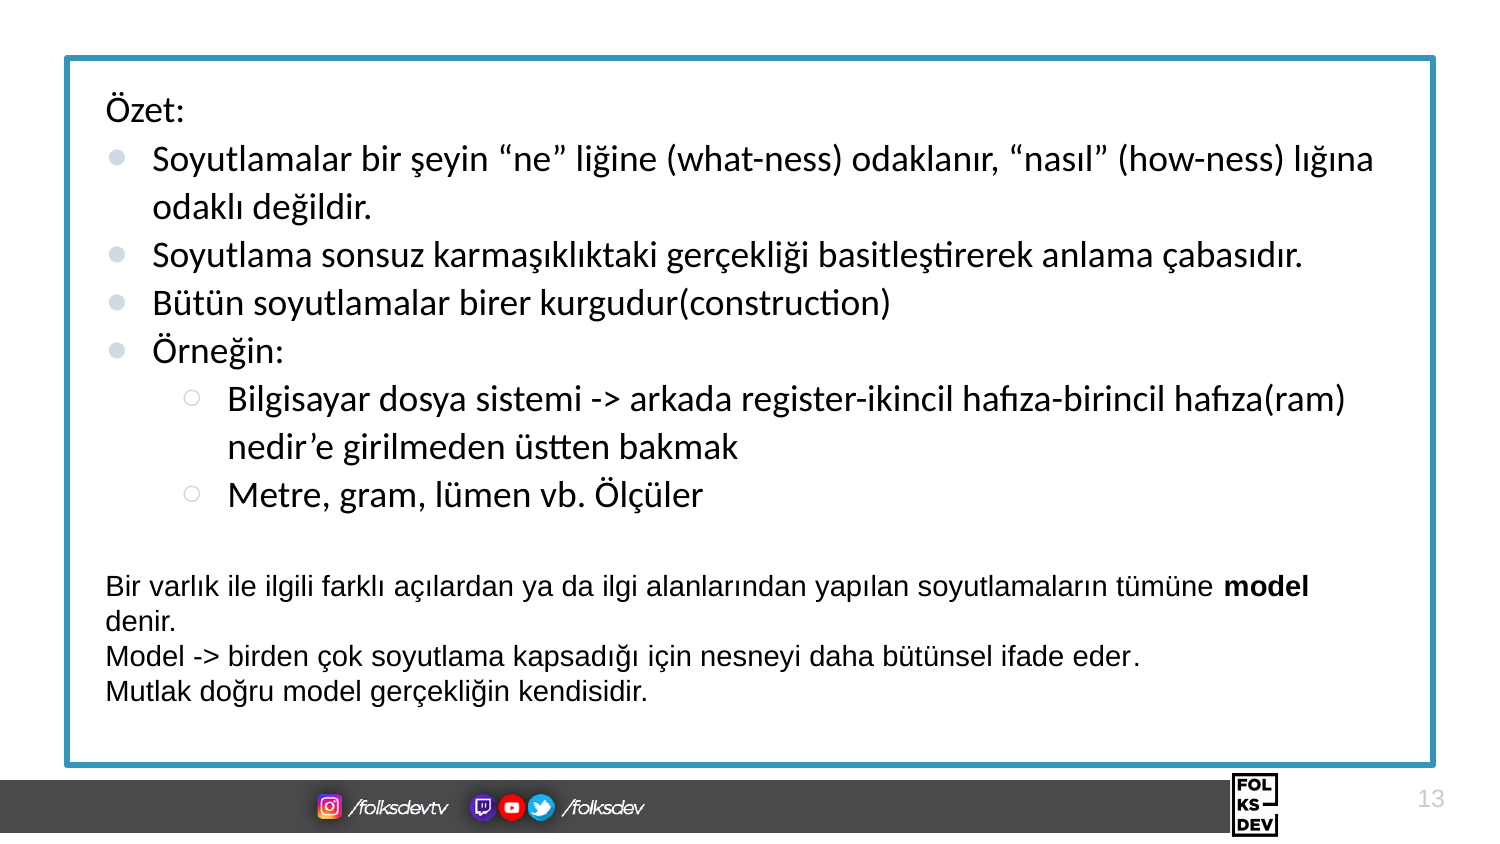

Özet:
Soyutlamalar bir şeyin “ne” liğine (what-ness) odaklanır, “nasıl” (how-ness) lığına odaklı değildir.
Soyutlama sonsuz karmaşıklıktaki gerçekliği basitleştirerek anlama çabasıdır.
Bütün soyutlamalar birer kurgudur(construction)
Örneğin:
Bilgisayar dosya sistemi -> arkada register-ikincil hafıza-birincil hafıza(ram) nedir’e girilmeden üstten bakmak
Metre, gram, lümen vb. Ölçüler

Bir varlık ile ilgili farklı açılardan ya da ilgi alanlarından yapılan soyutlamaların tümüne model denir.
Model -> birden çok soyutlama kapsadığı için nesneyi daha bütünsel ifade eder.
Mutlak doğru model gerçekliğin kendisidir.
13